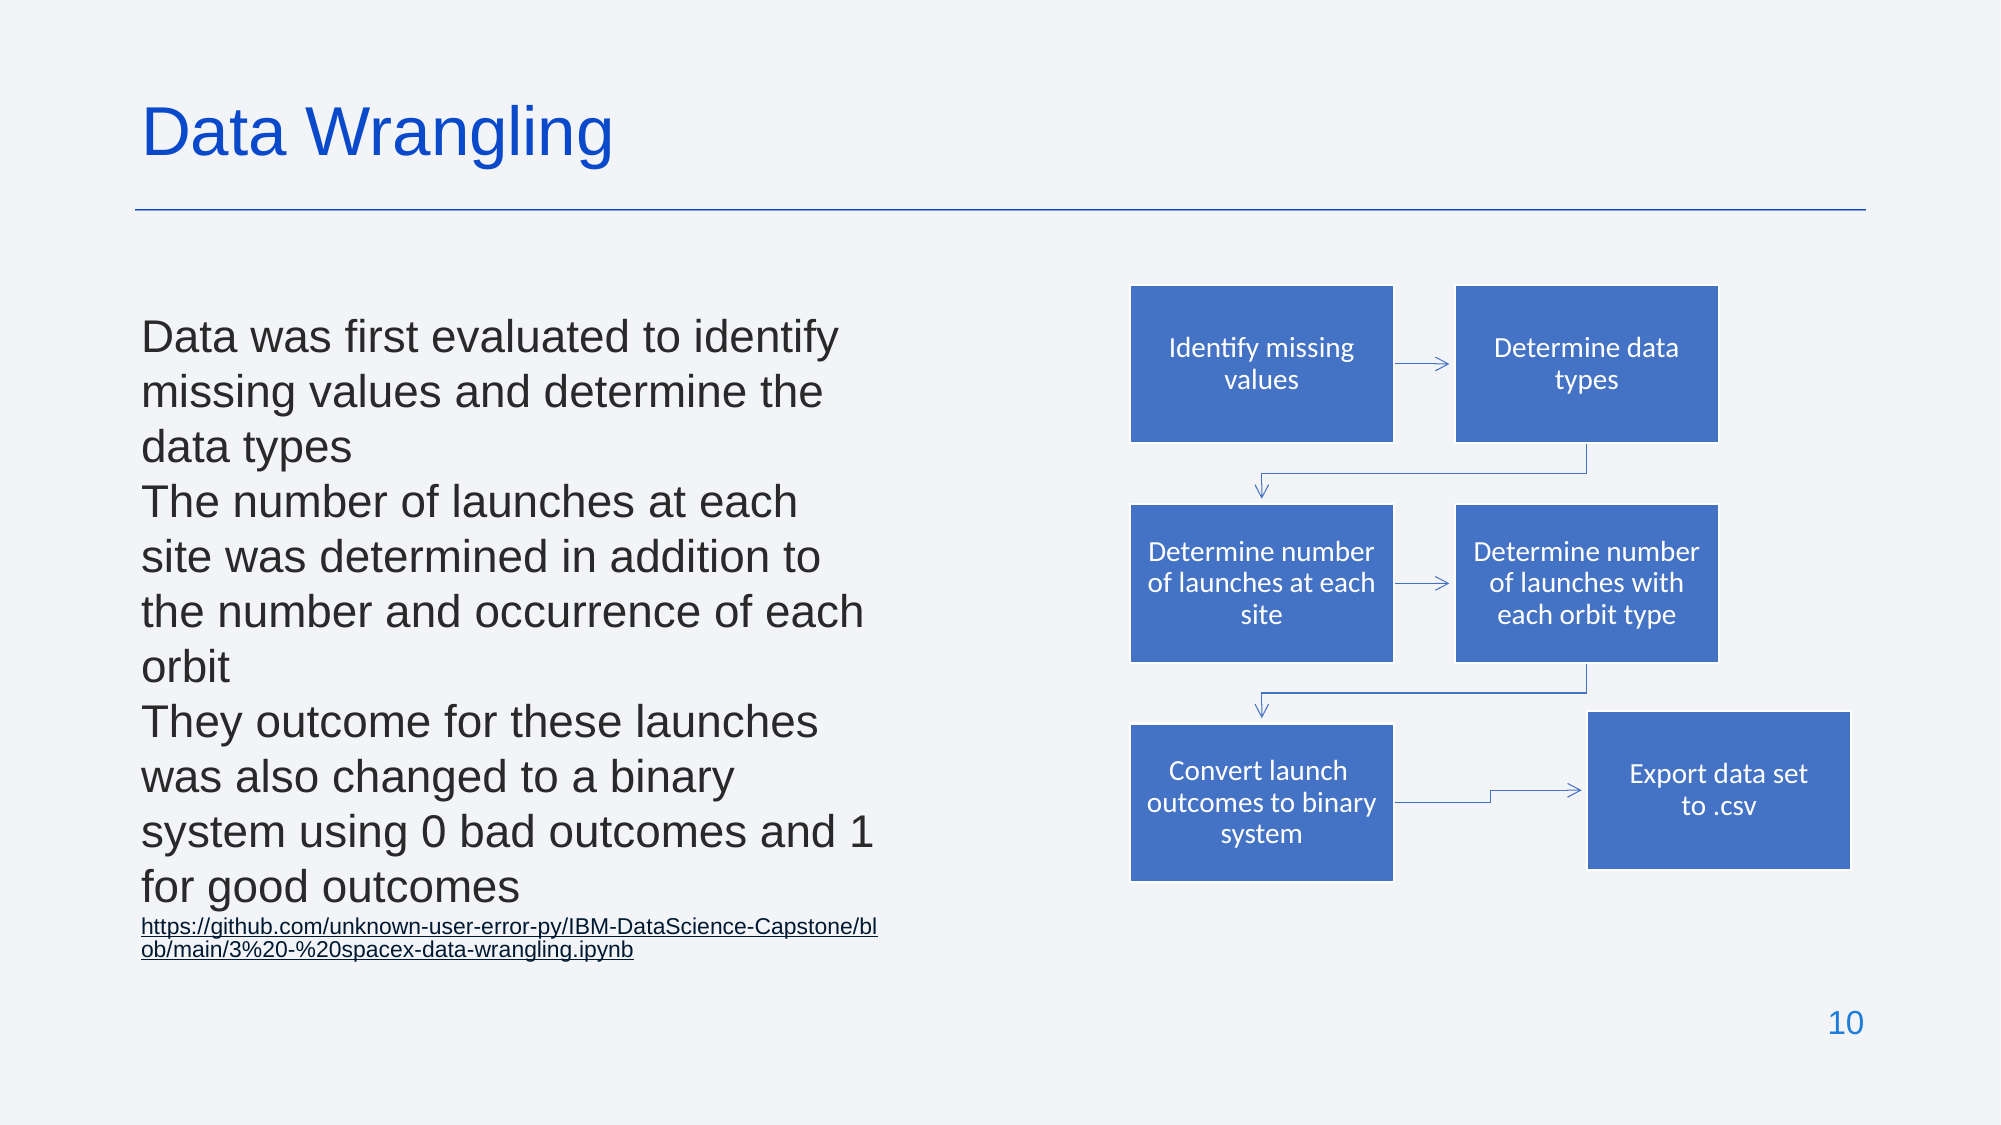

Data Wrangling

Identify missing values

Determine data types

Determine number of launches at each site

Determine number of launches with each orbit type

Convert launch  outcomes to binary system
Export data set to .csv
Data was first evaluated to identify missing values and determine the data types
The number of launches at each site was determined in addition to the number and occurrence of each orbit
They outcome for these launches was also changed to a binary system using 0 bad outcomes and 1 for good outcomes
https://github.com/unknown-user-error-py/IBM-DataScience-Capstone/blob/main/3%20-%20spacex-data-wrangling.ipynb

10